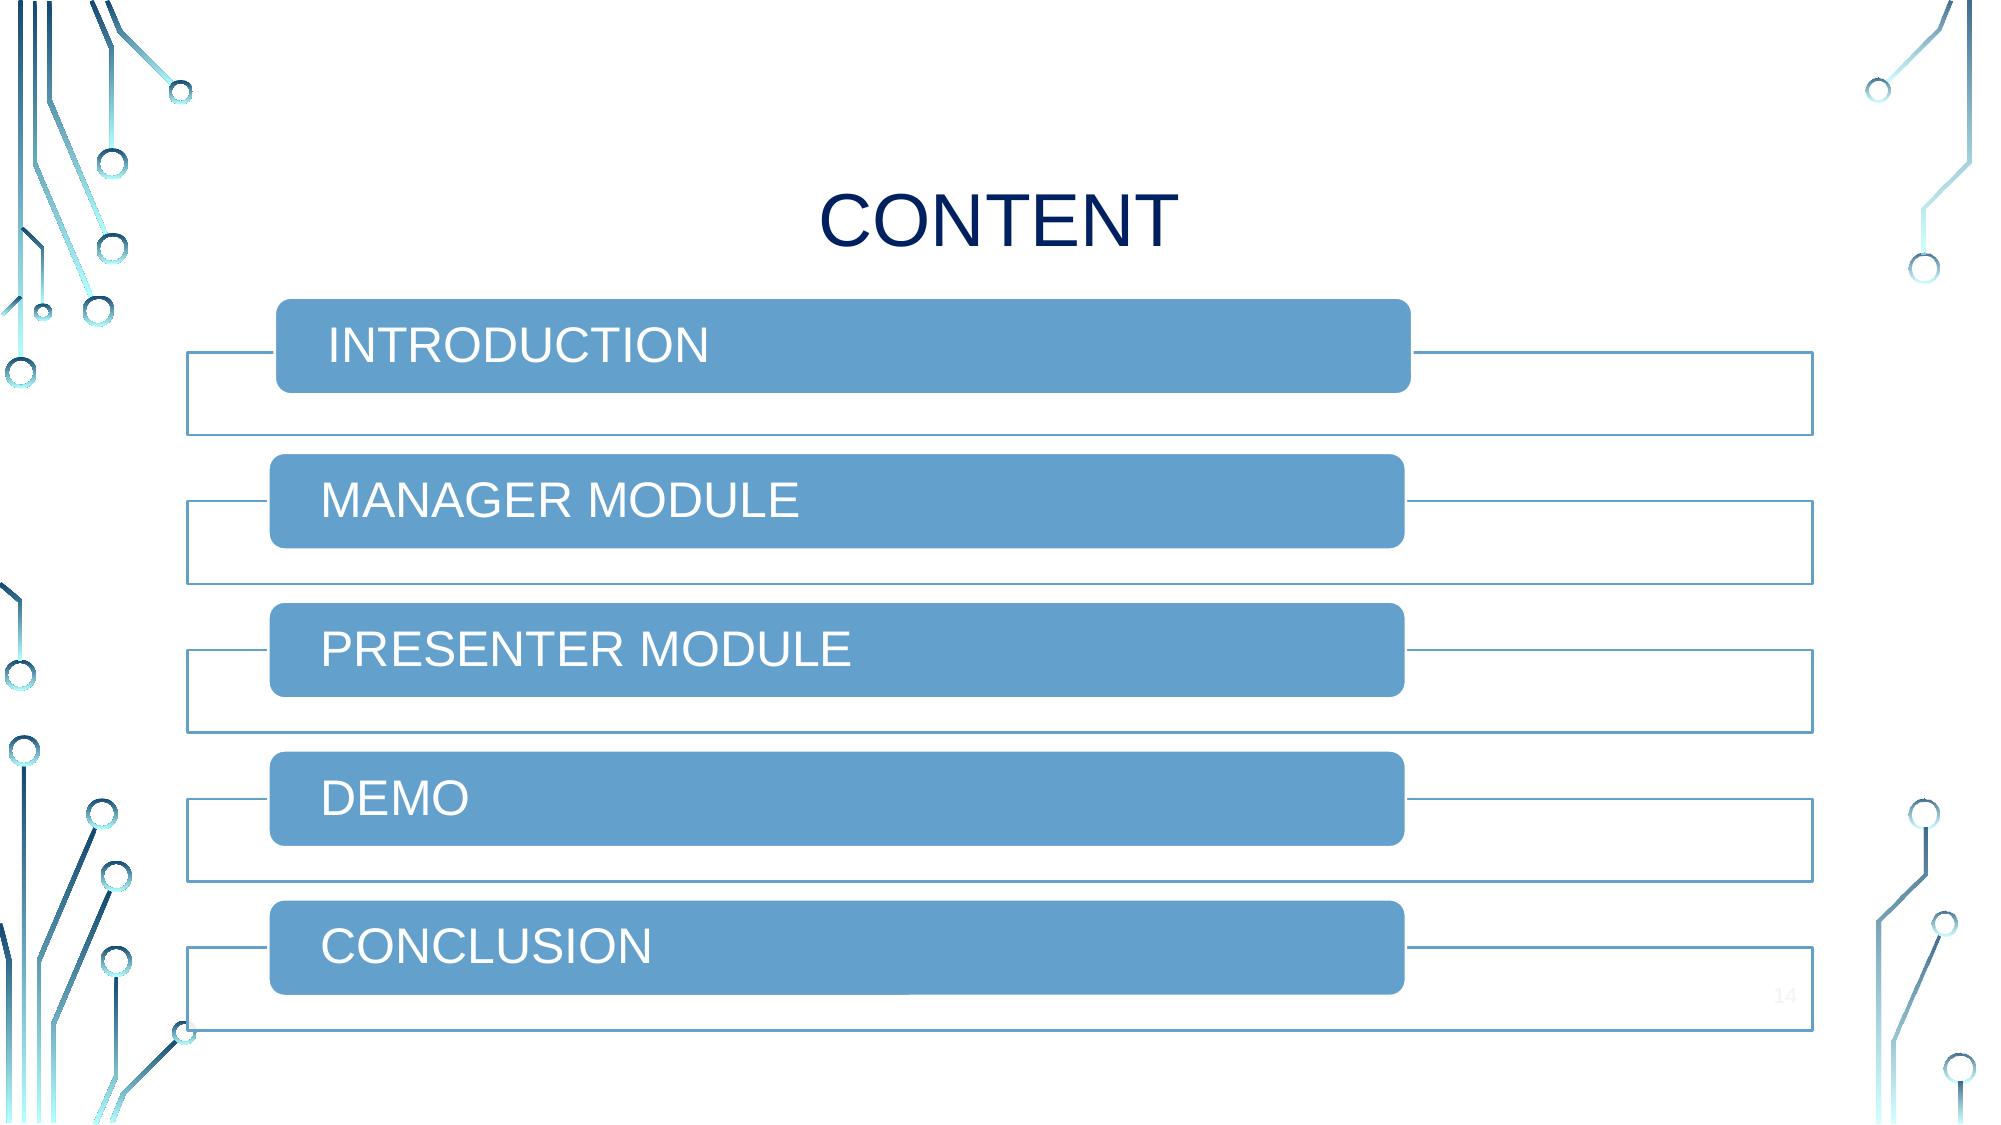

# CONTENT
INTRODUCTION
MANAGER MODULE
PRESENTER MODULE
DEMO
CONCLUSION
14